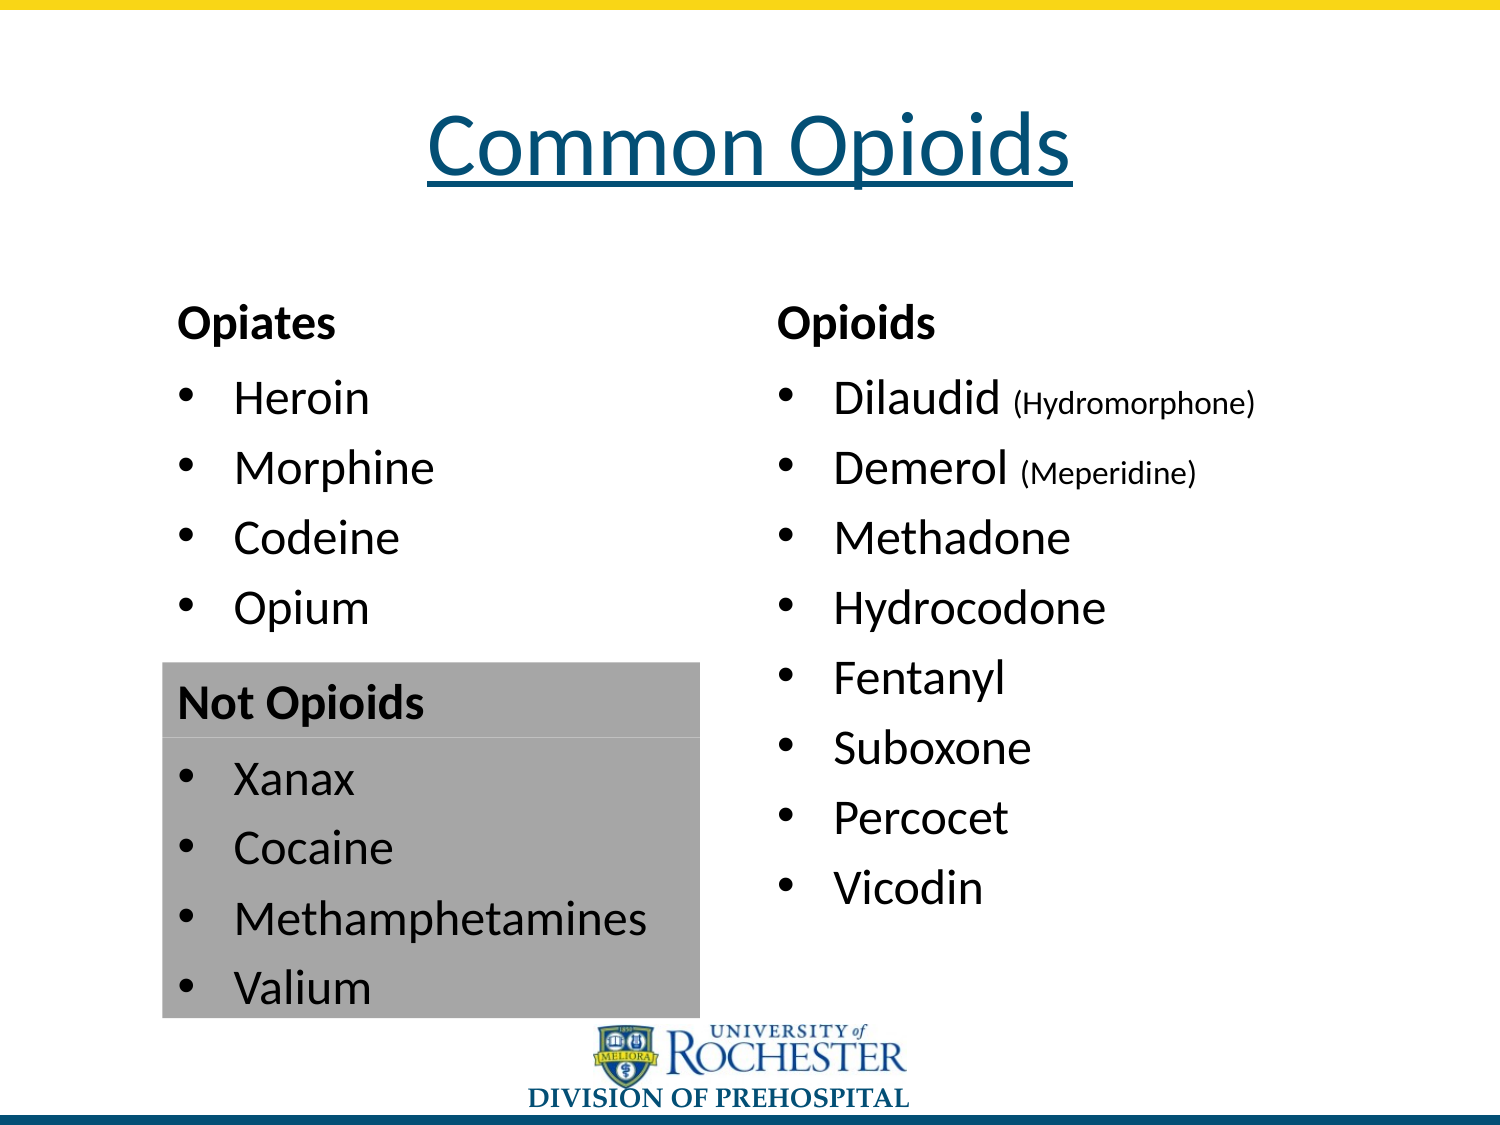

# Common Opioids
Opiates
Opioids
Heroin
Morphine
Codeine
Opium
Dilaudid (Hydromorphone)
Demerol (Meperidine)
Methadone
Hydrocodone
Fentanyl
Suboxone
Percocet
Vicodin
Not Opioids
Xanax
Cocaine
Methamphetamines
Valium